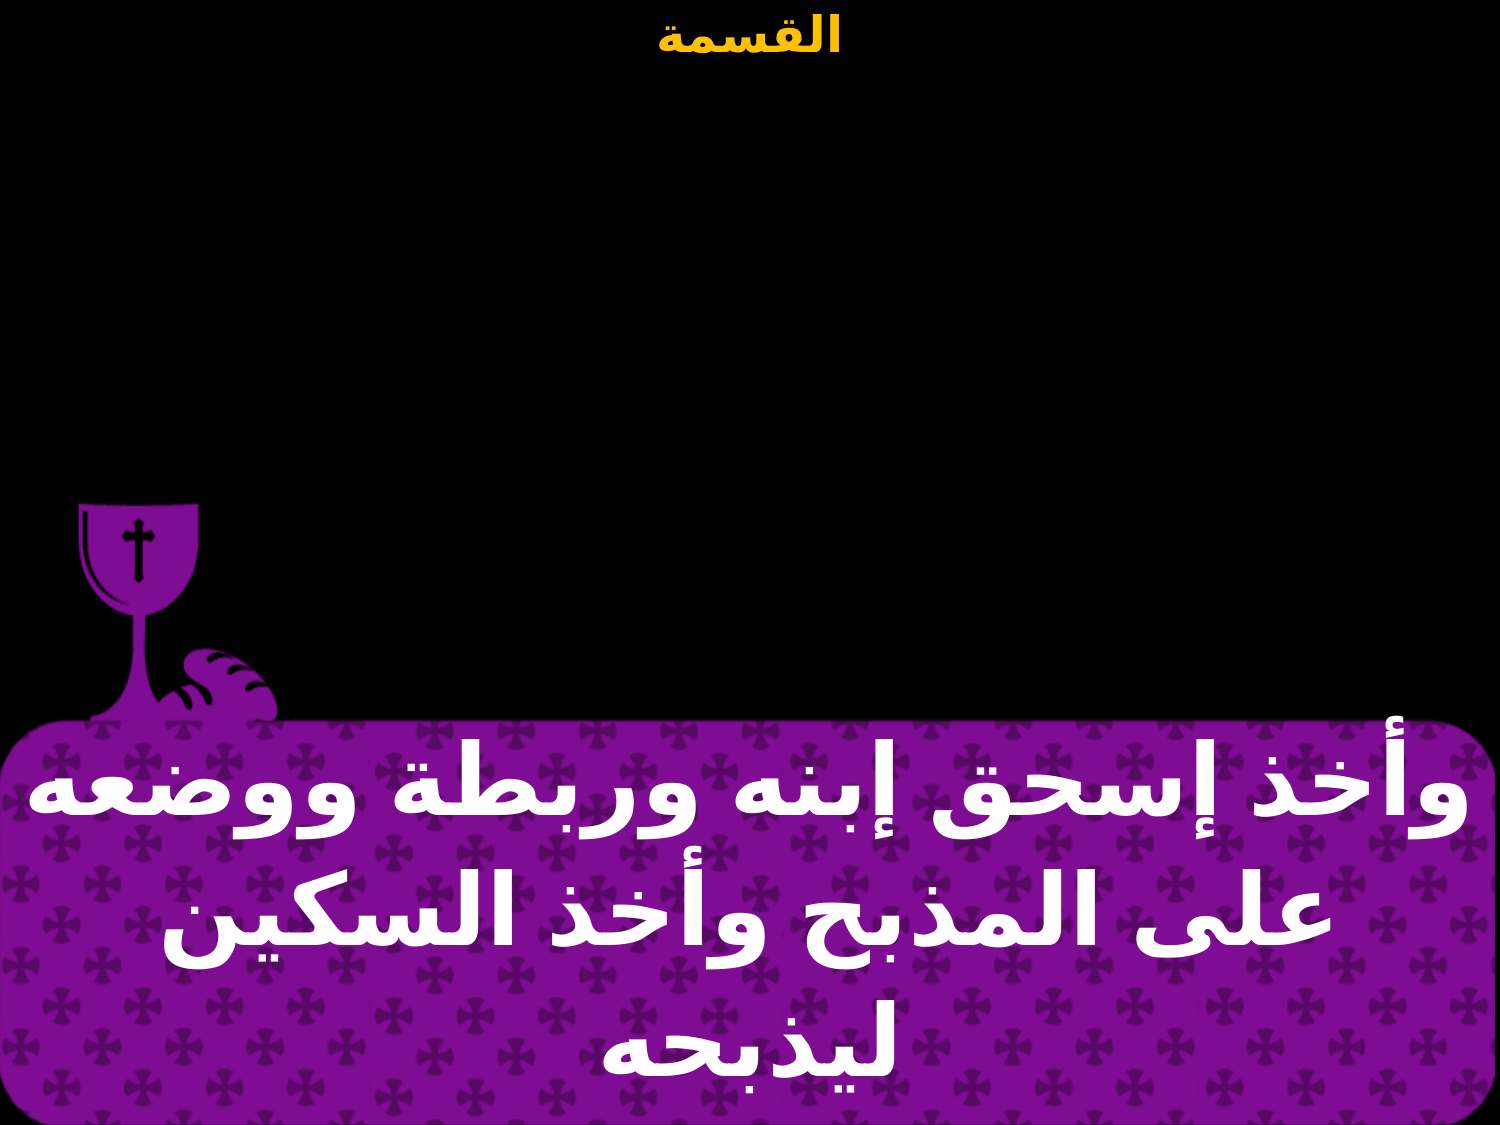

| وأخذ إسحق إبنه وربطة ووضعه على المذبح وأخذ السكين ليذبحه |
| --- |